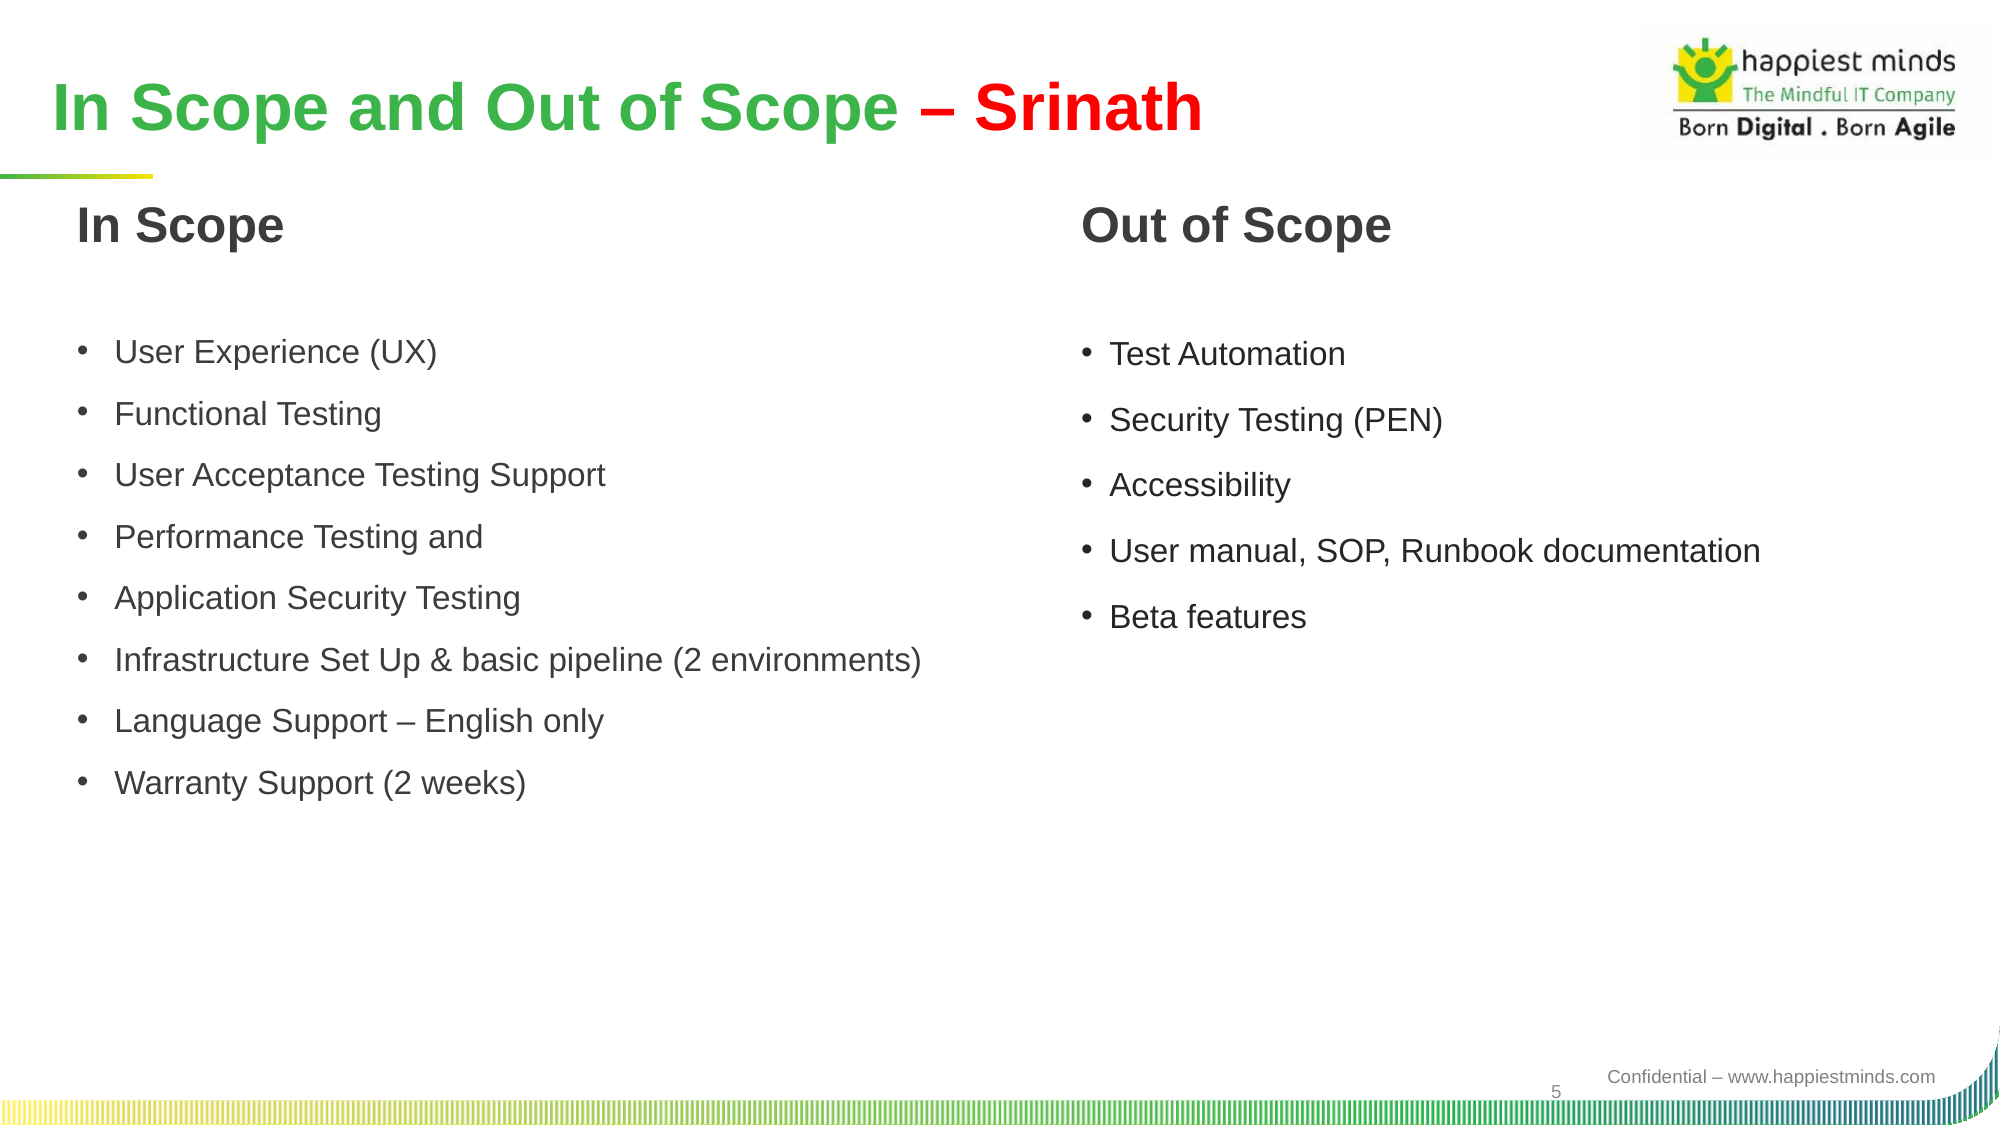

In Scope and Out of Scope – Srinath
In Scope
Out of Scope

User Experience (UX)
Functional Testing
User Acceptance Testing Support
Performance Testing and
Application Security Testing
Infrastructure Set Up & basic pipeline (2 environments)
Language Support – English only
Warranty Support (2 weeks)
Test Automation
Security Testing (PEN)
Accessibility
User manual, SOP, Runbook documentation
Beta features

5